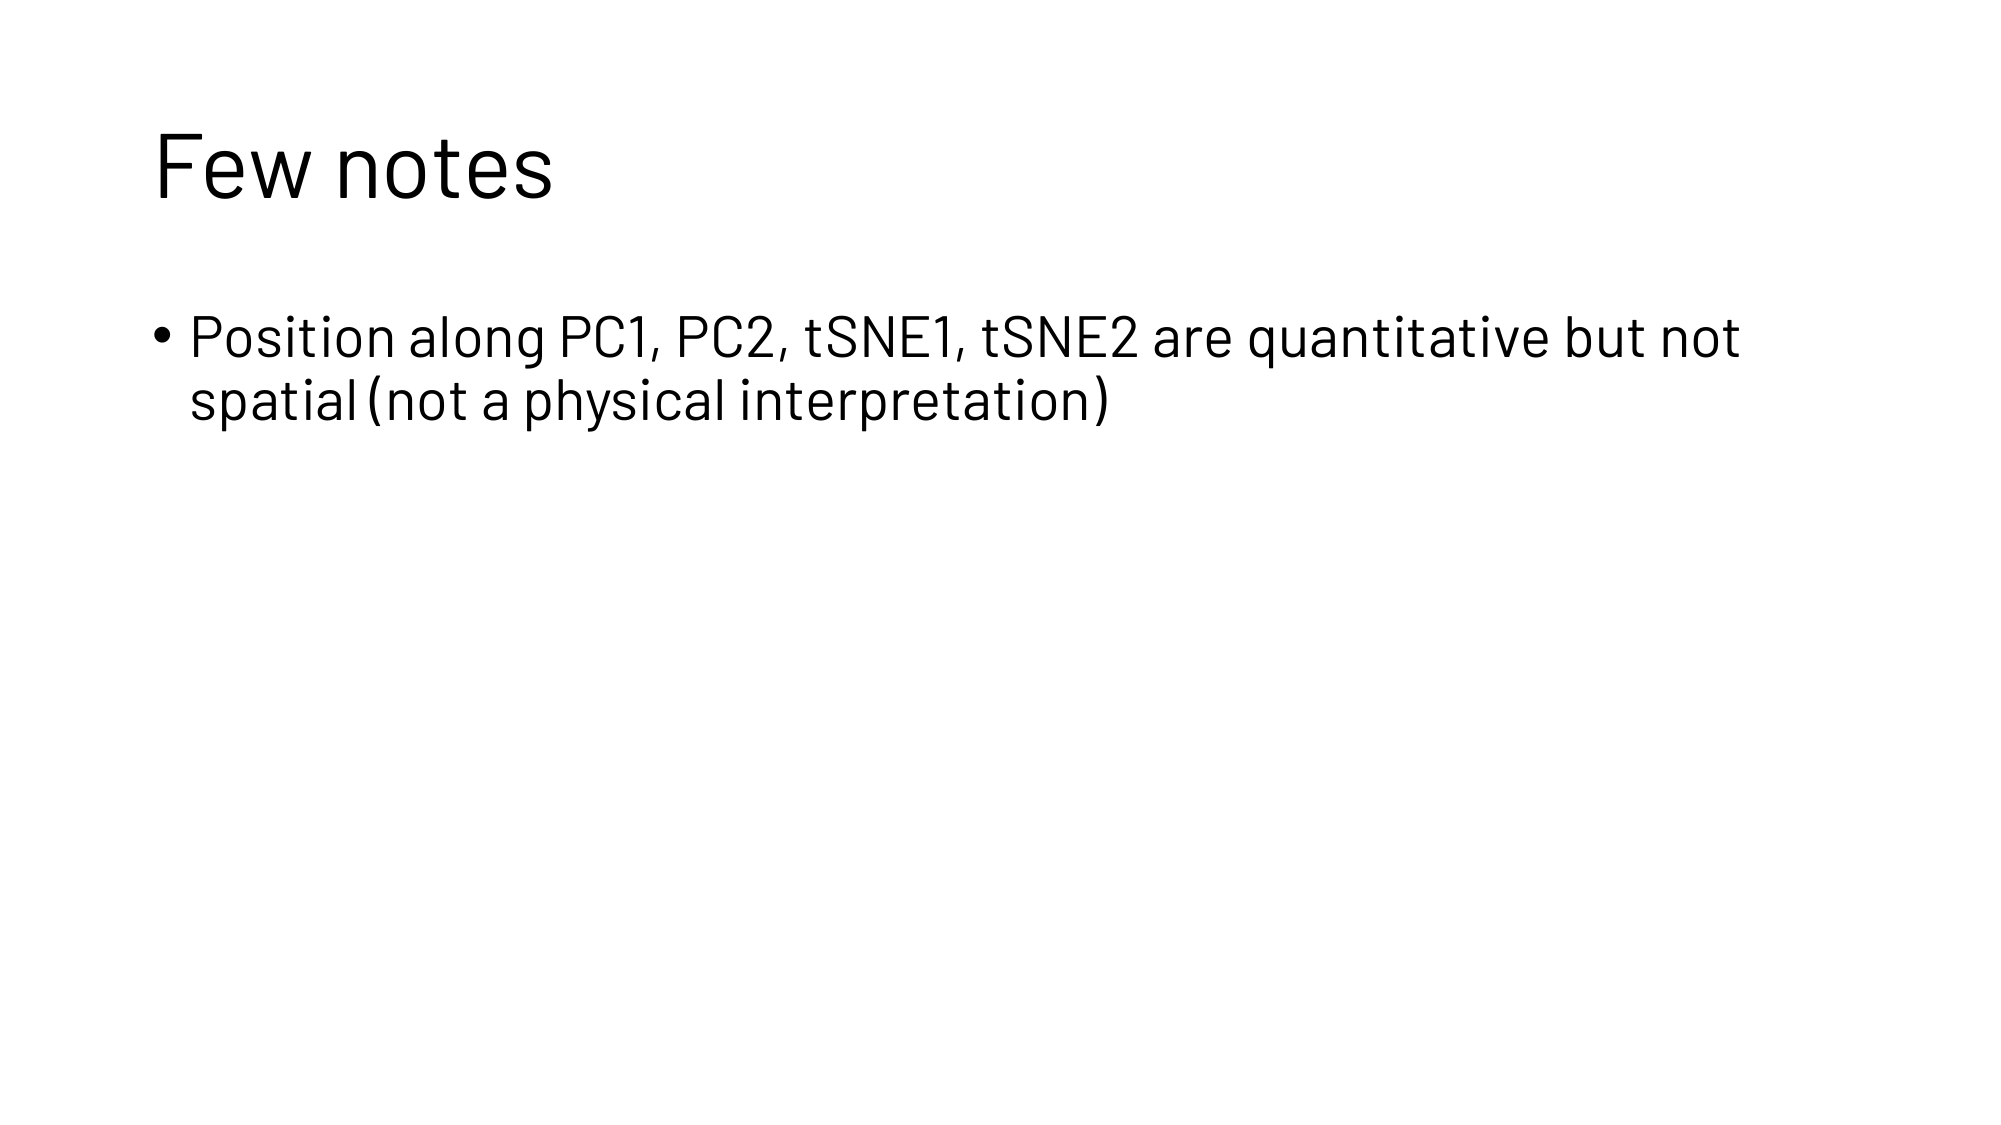

# Few notes
Position along PC1, PC2, tSNE1, tSNE2 are quantitative but not spatial (not a physical interpretation)